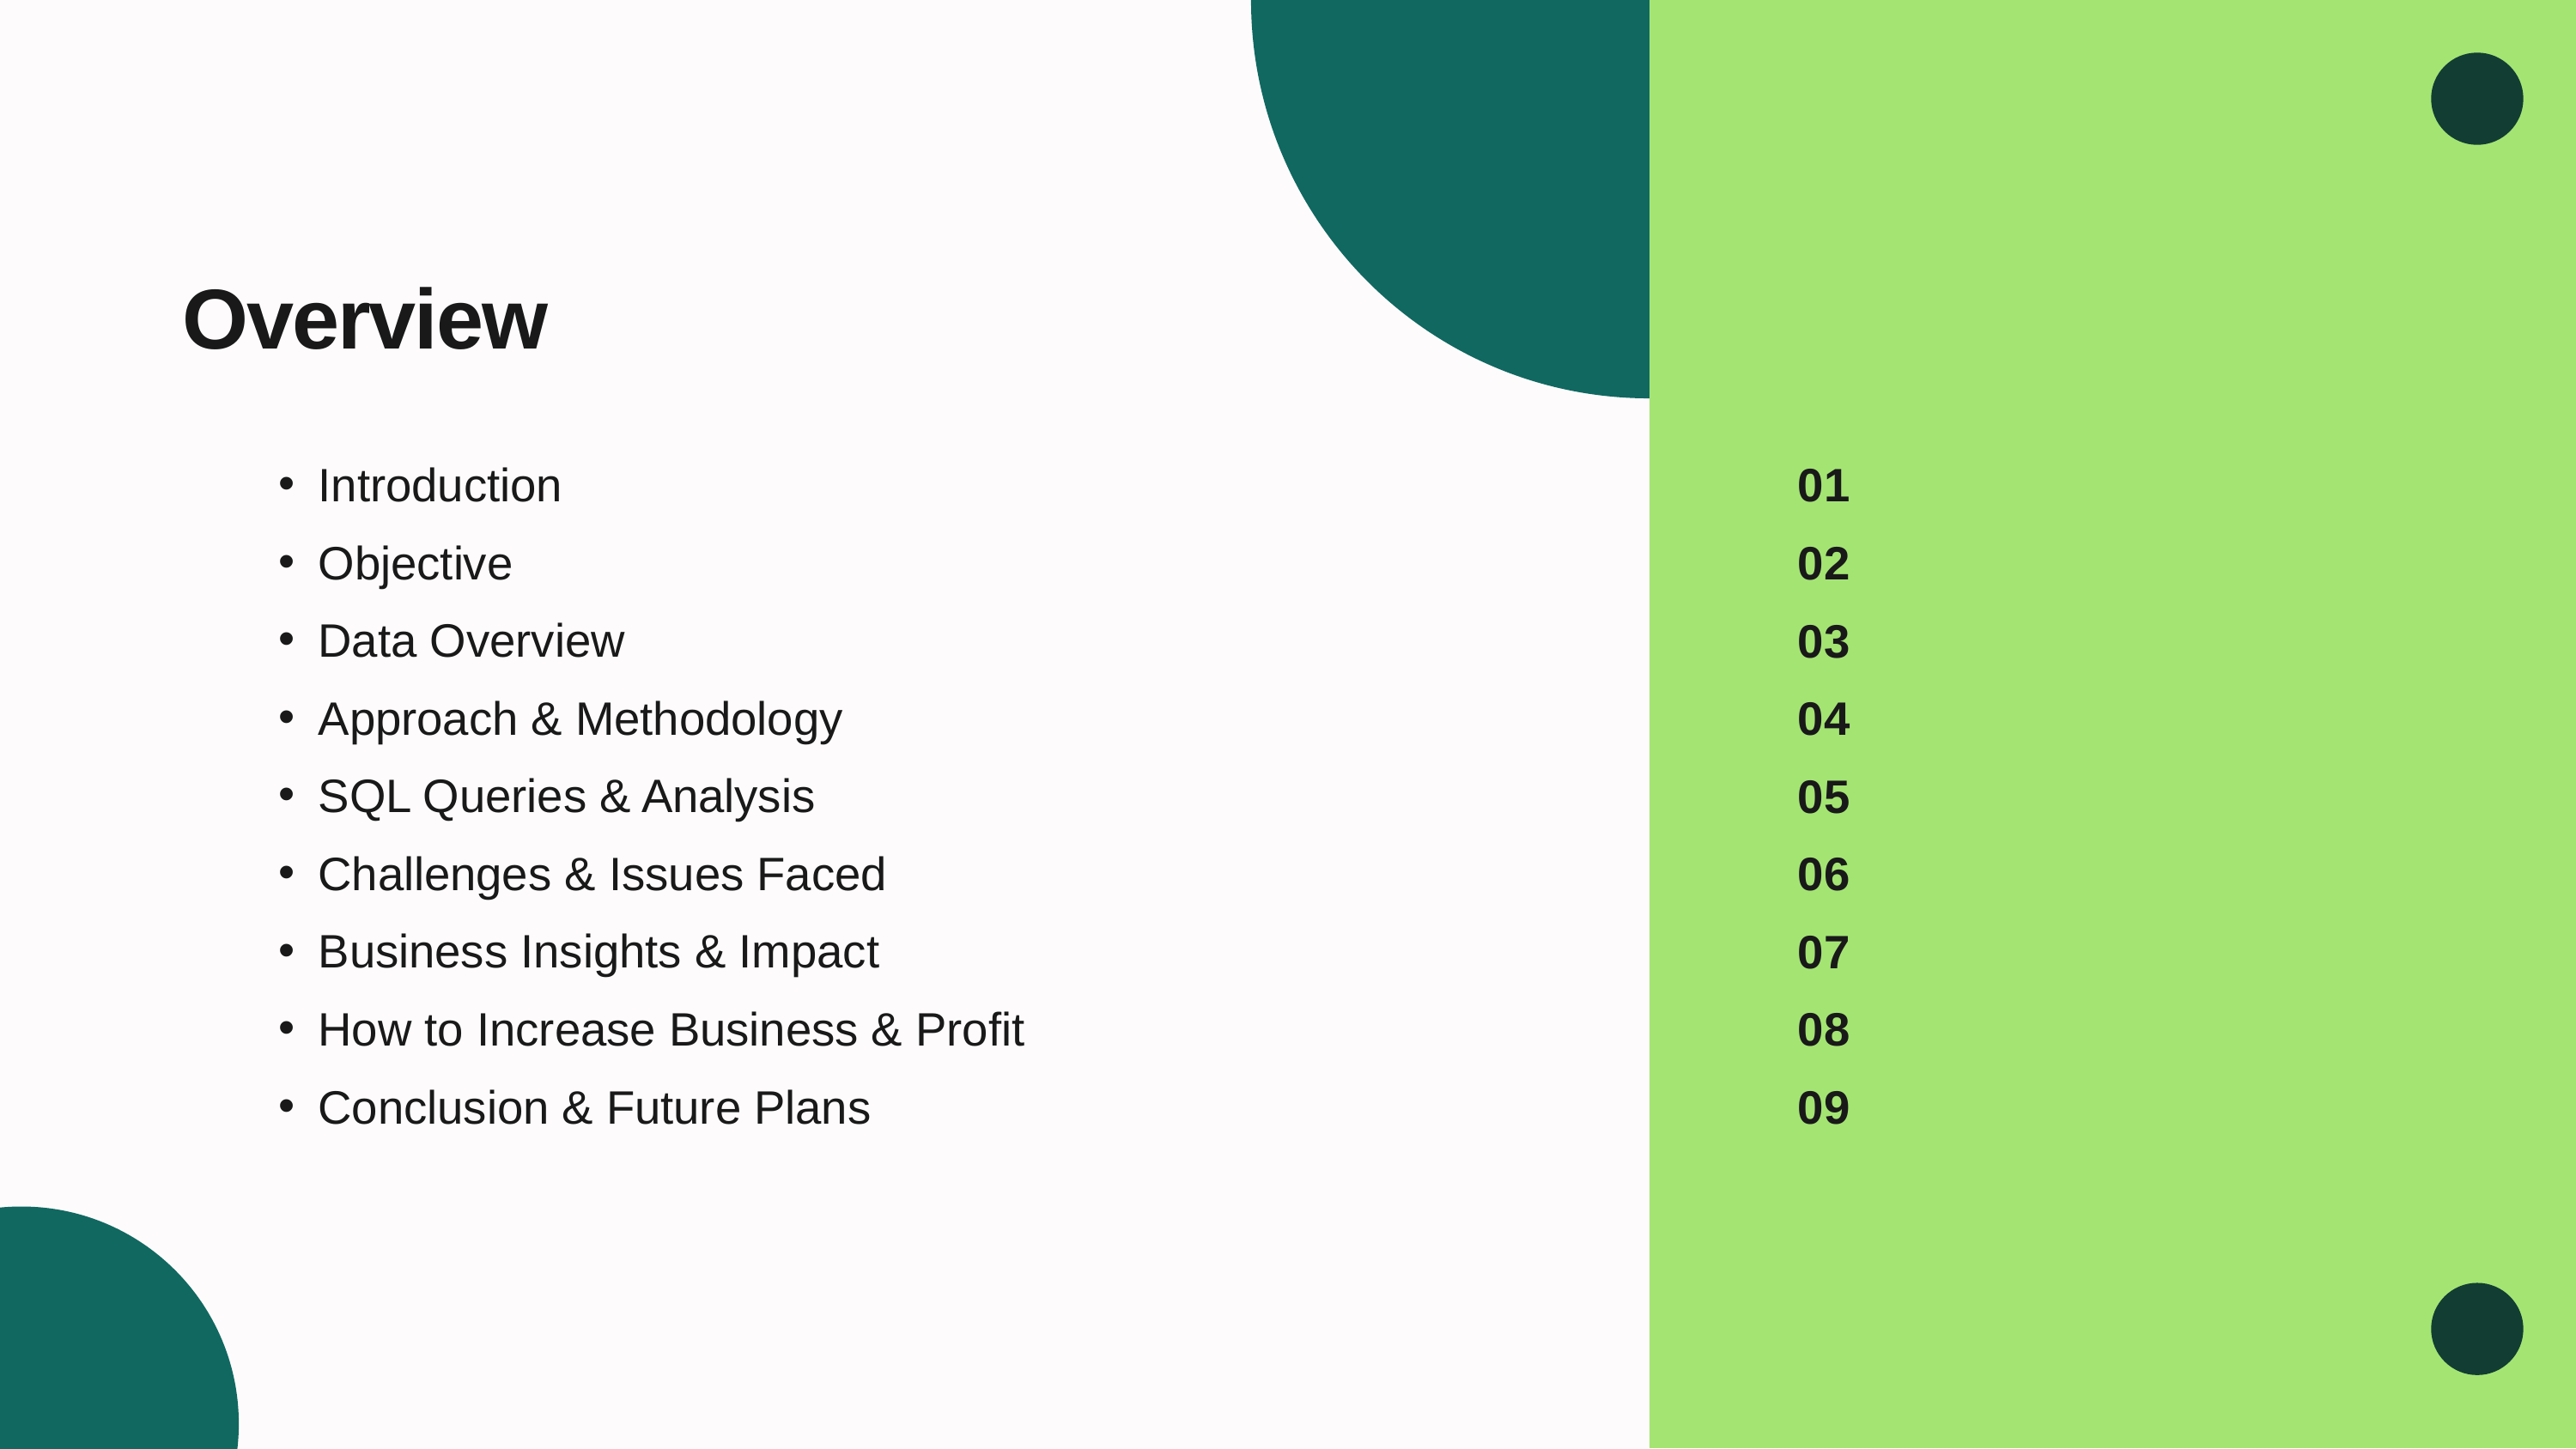

Overview
Introduction
Objective
Data Overview
Approach & Methodology
SQL Queries & Analysis
Challenges & Issues Faced
Business Insights & Impact
How to Increase Business & Profit
Conclusion & Future Plans

01
02
03
04
05
06
07
08
09